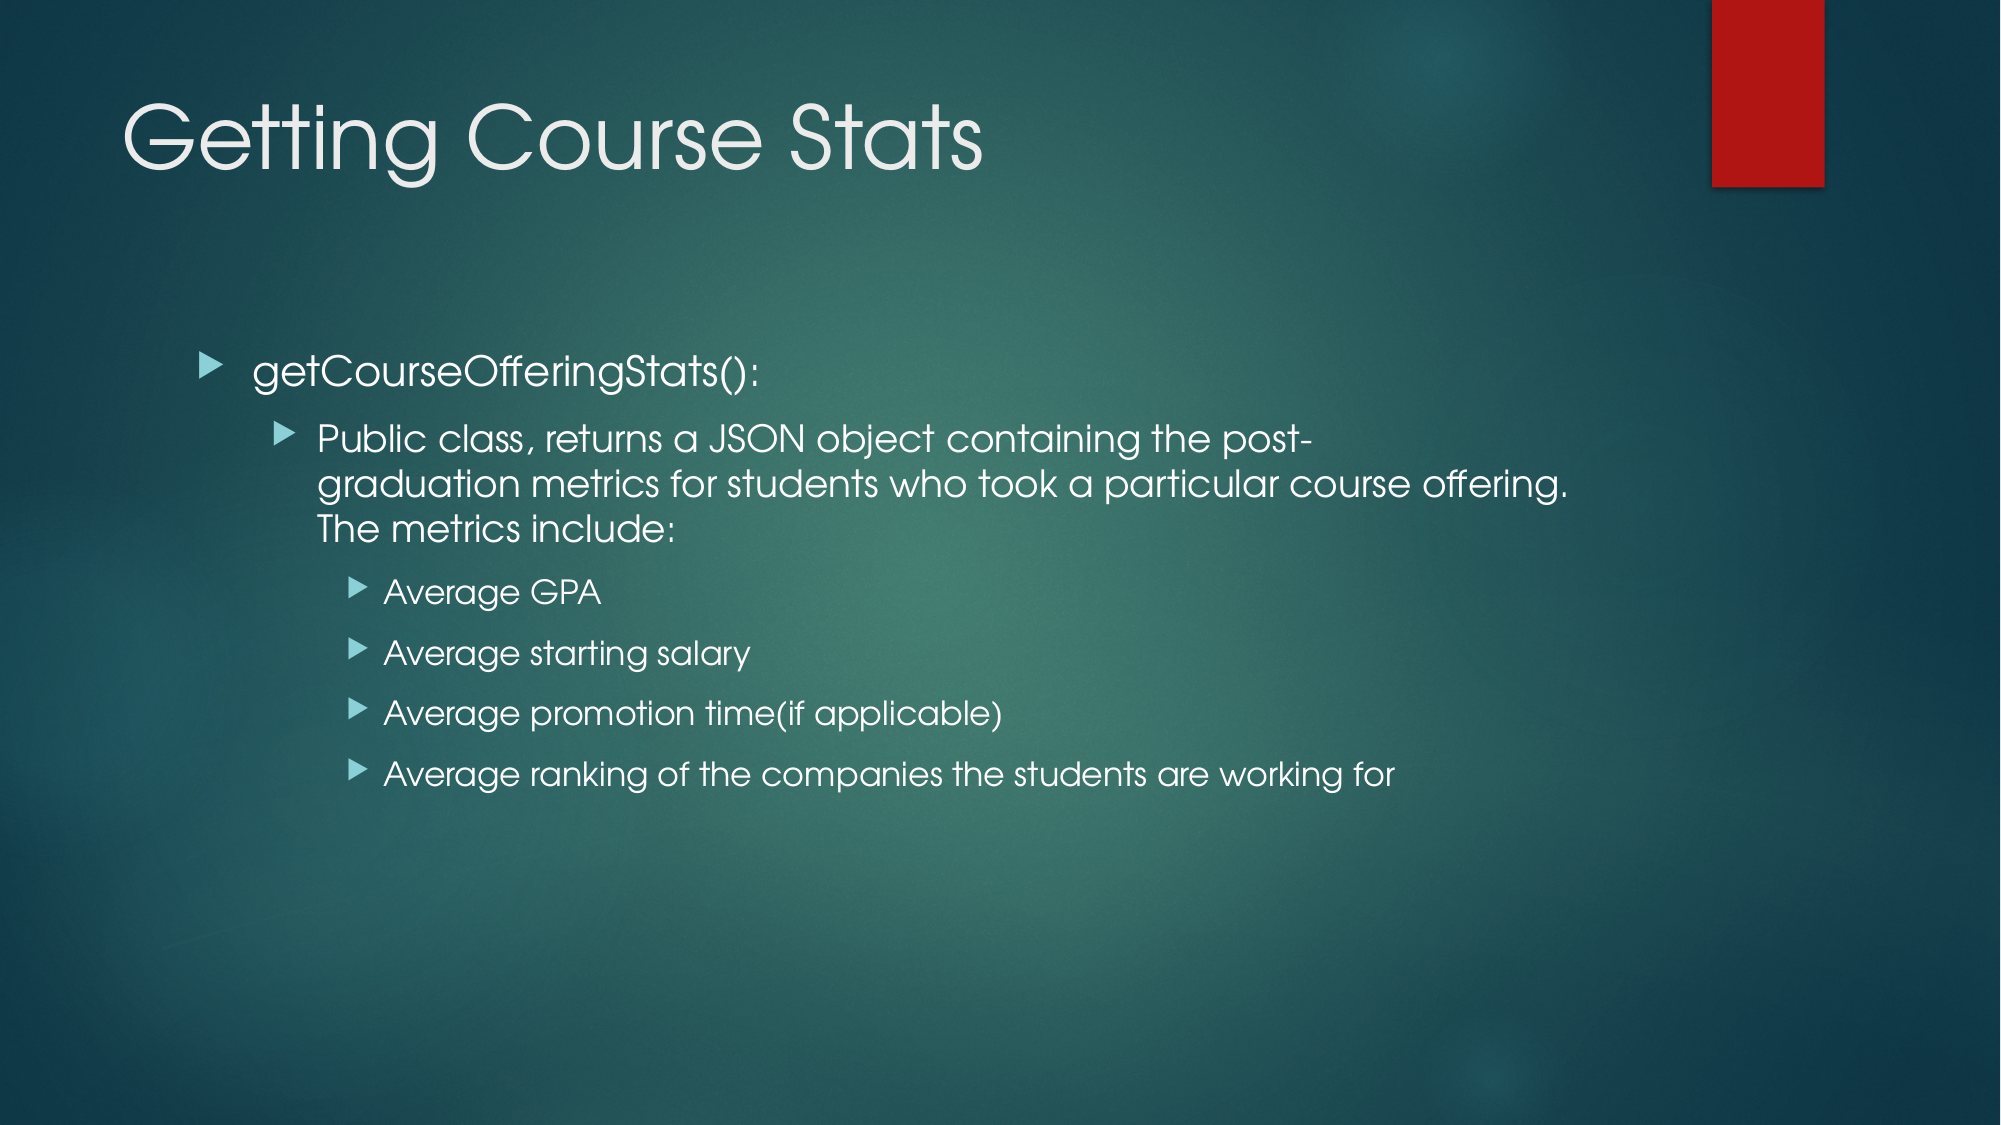

# Getting Course Stats
getCourseOfferingStats():
Public class, returns a JSON object containing the post-graduation metrics for students who took a particular course offering. The metrics include:
Average GPA
Average starting salary
Average promotion time(if applicable)
Average ranking of the companies the students are working for